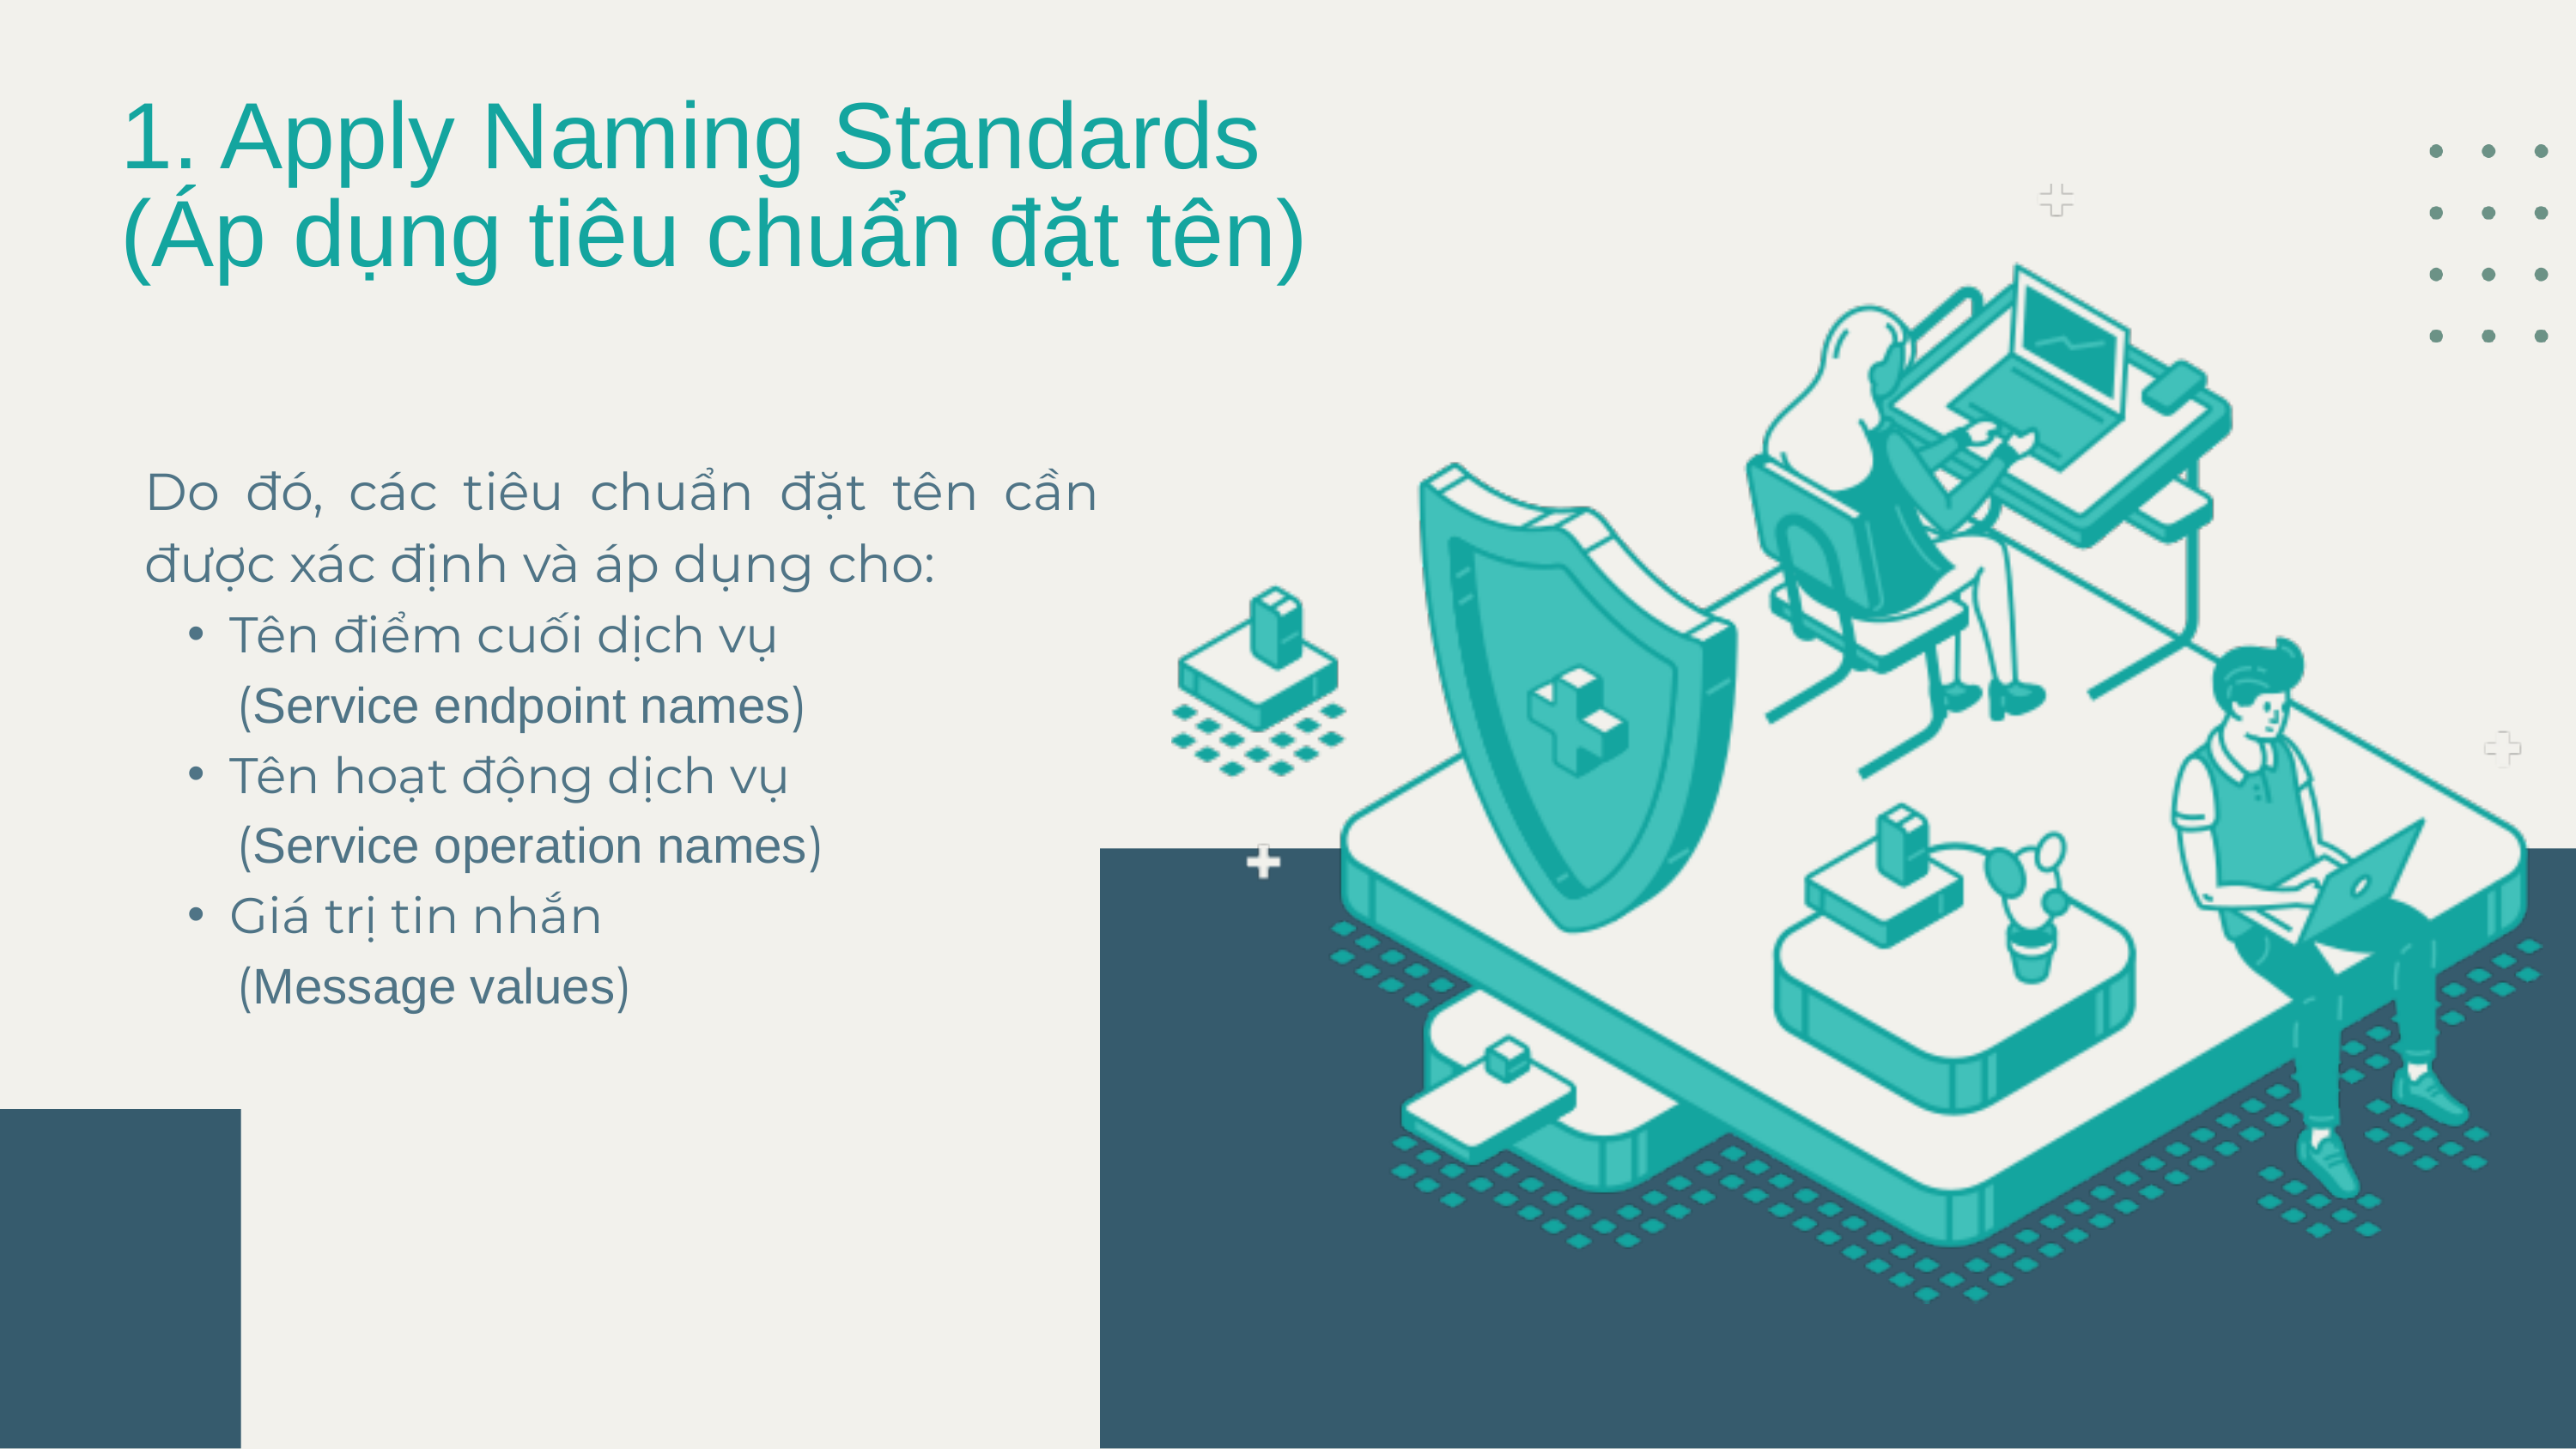

1. Apply Naming Standards
(Áp dụng tiêu chuẩn đặt tên)

Do đó, các tiêu chuẩn đặt tên cần được xác định và áp dụng cho:
Tên điểm cuối dịch vụ
       (Service endpoint names)
Tên hoạt động dịch vụ
       (Service operation names)
Giá trị tin nhắn
       (Message values)